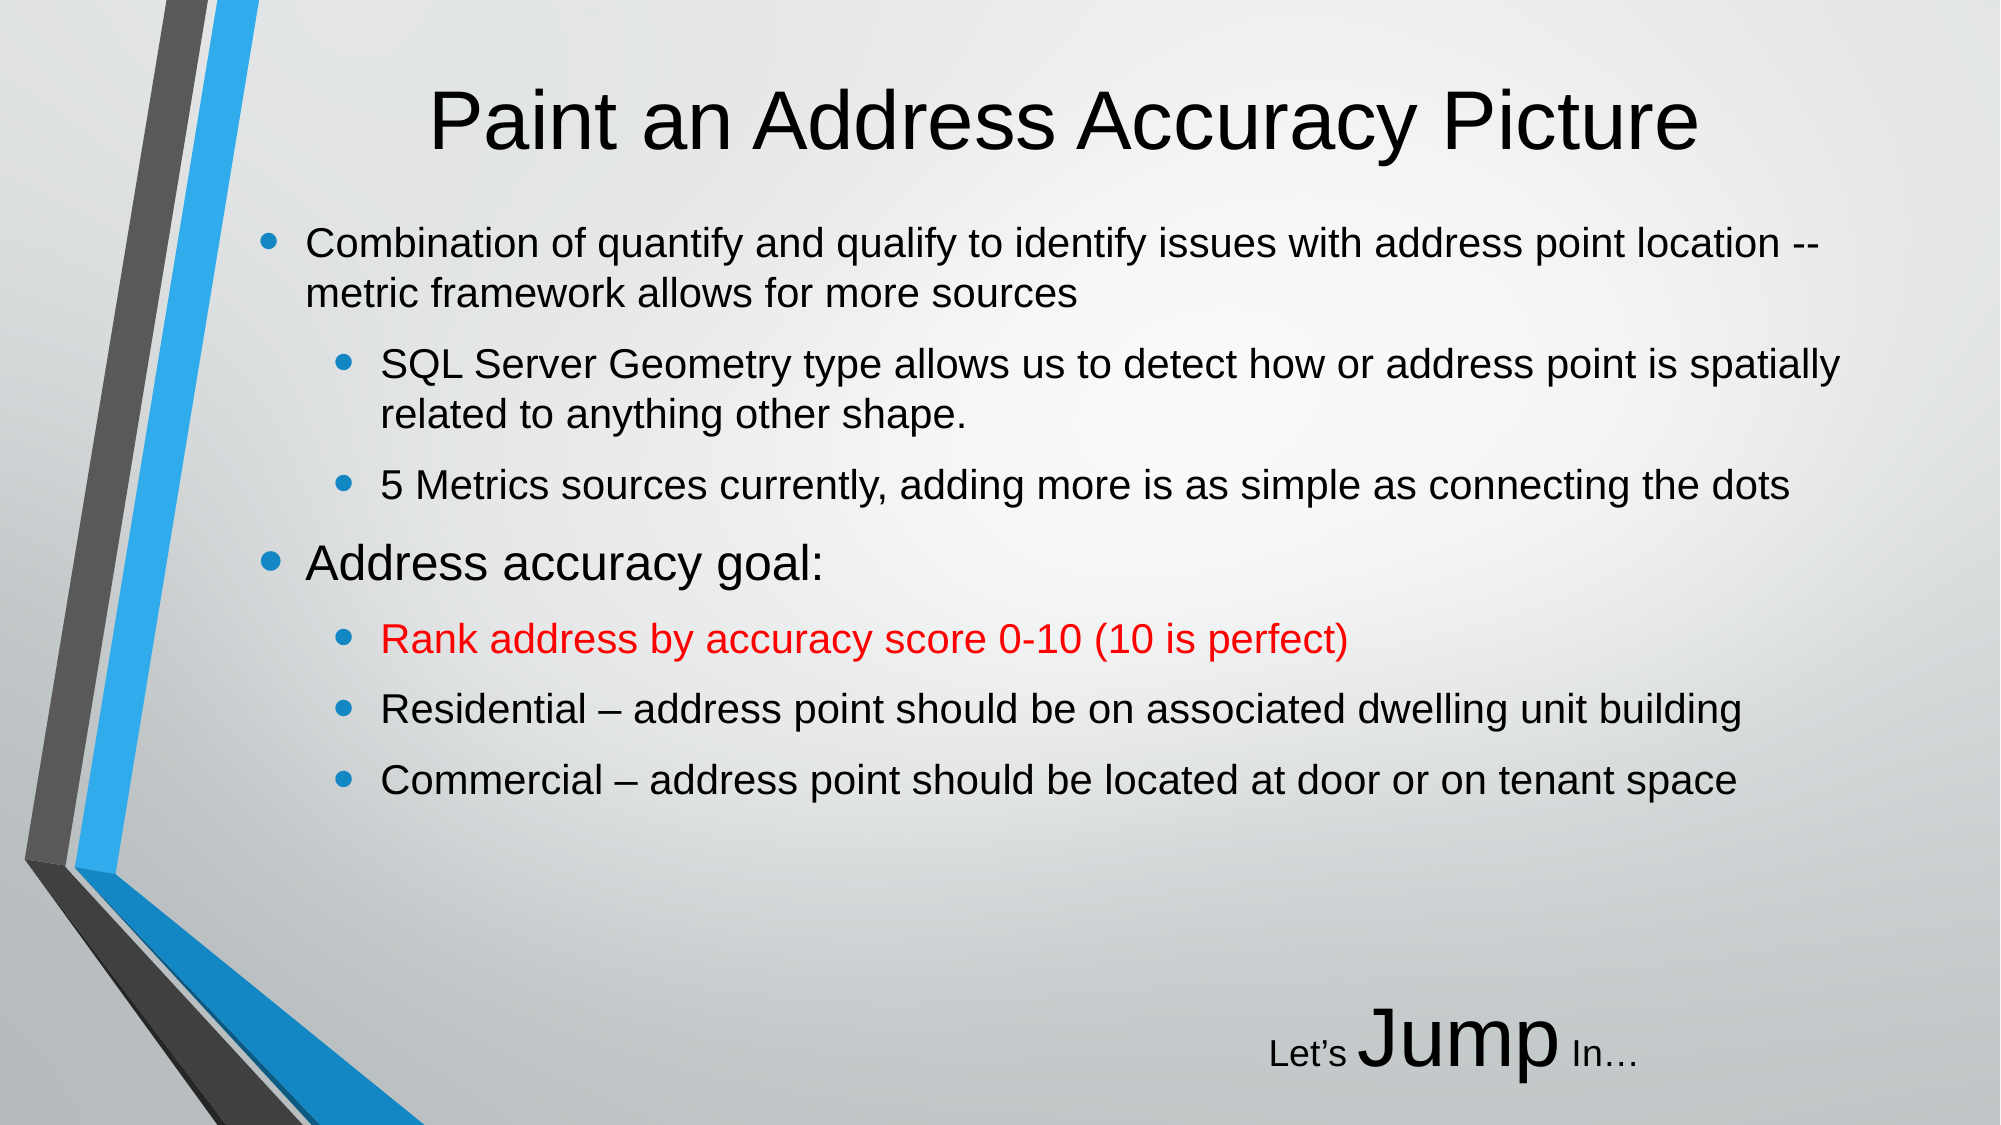

# Paint an Address Accuracy Picture
Combination of quantify and qualify to identify issues with address point location -- metric framework allows for more sources
SQL Server Geometry type allows us to detect how or address point is spatially related to anything other shape.
5 Metrics sources currently, adding more is as simple as connecting the dots
Address accuracy goal:
Rank address by accuracy score 0-10 (10 is perfect)
Residential – address point should be on associated dwelling unit building
Commercial – address point should be located at door or on tenant space

Let’s Jump In…